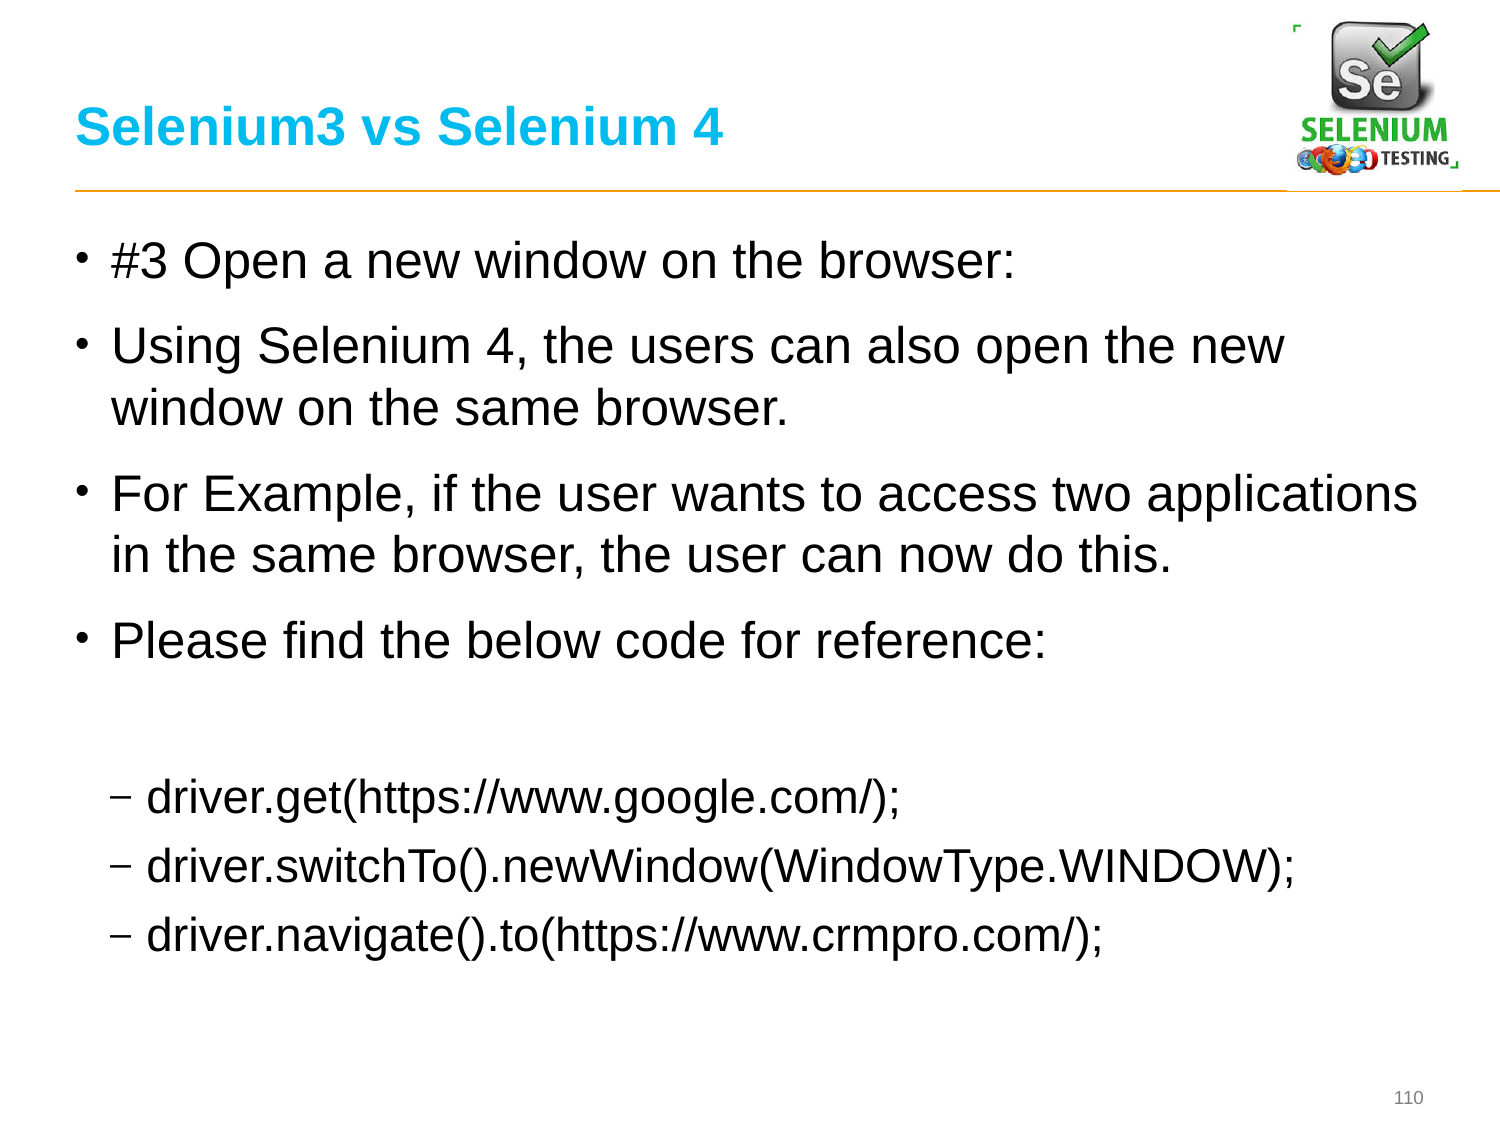

# Selenium3 vs Selenium 4
#3 Open a new window on the browser:
Using Selenium 4, the users can also open the new window on the same browser.
For Example, if the user wants to access two applications in the same browser, the user can now do this.
Please find the below code for reference:

driver.get(https://www.google.com/);
driver.switchTo().newWindow(WindowType.WINDOW);
driver.navigate().to(https://www.crmpro.com/);